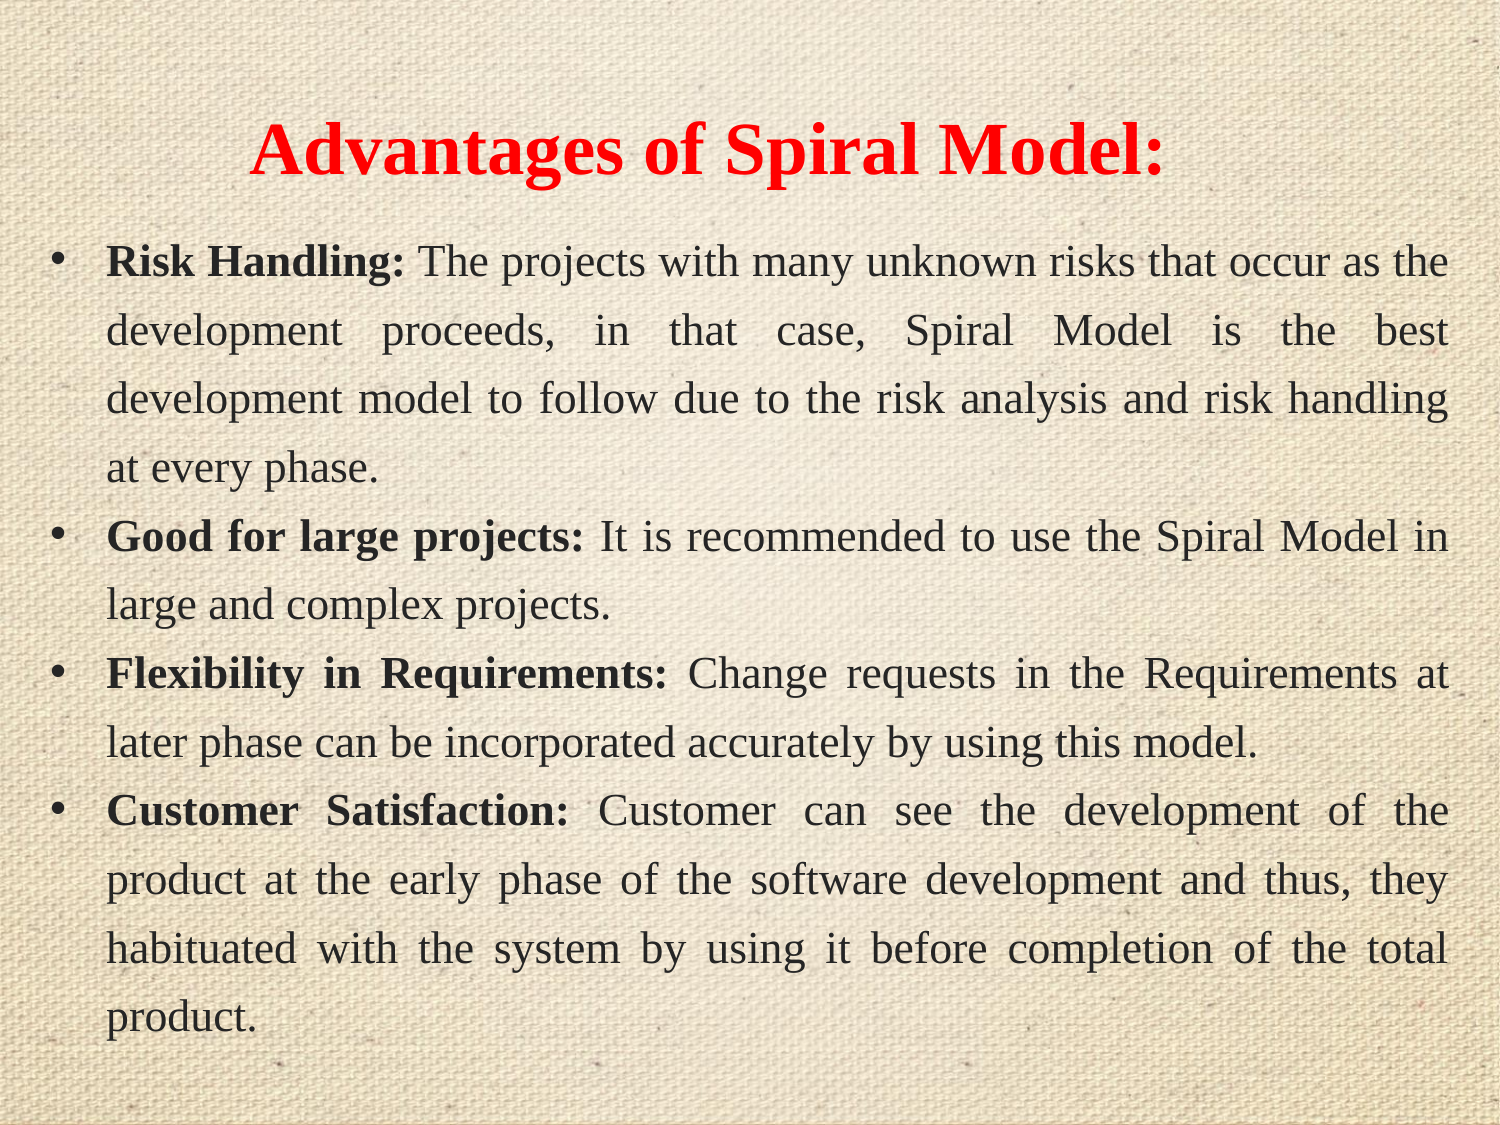

# Advantages of Spiral Model:
Risk Handling: The projects with many unknown risks that occur as the development proceeds, in that case, Spiral Model is the best development model to follow due to the risk analysis and risk handling at every phase.
Good for large projects: It is recommended to use the Spiral Model in large and complex projects.
Flexibility in Requirements: Change requests in the Requirements at later phase can be incorporated accurately by using this model.
Customer Satisfaction: Customer can see the development of the product at the early phase of the software development and thus, they habituated with the system by using it before completion of the total product.